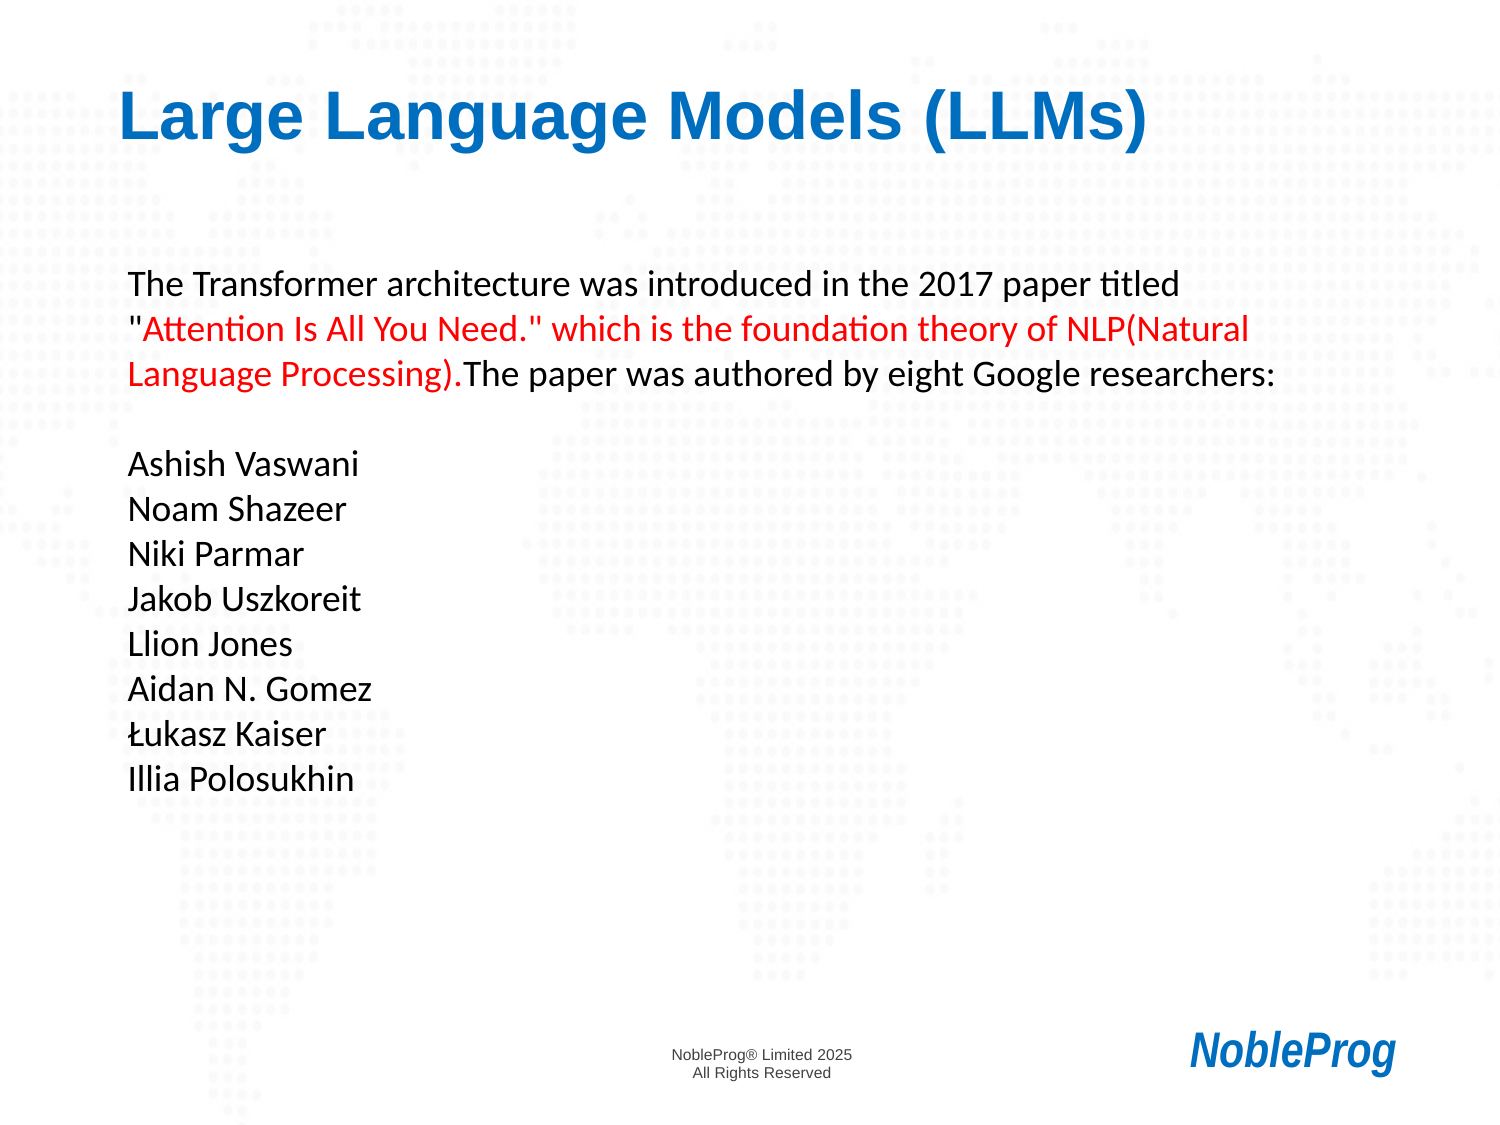

# Large Language Models (LLMs)
The Transformer architecture was introduced in the 2017 paper titled "Attention Is All You Need." which is the foundation theory of NLP(Natural Language Processing).The paper was authored by eight Google researchers:

Ashish Vaswani
Noam Shazeer
Niki Parmar
Jakob Uszkoreit
Llion Jones
Aidan N. Gomez
Łukasz Kaiser
Illia Polosukhin